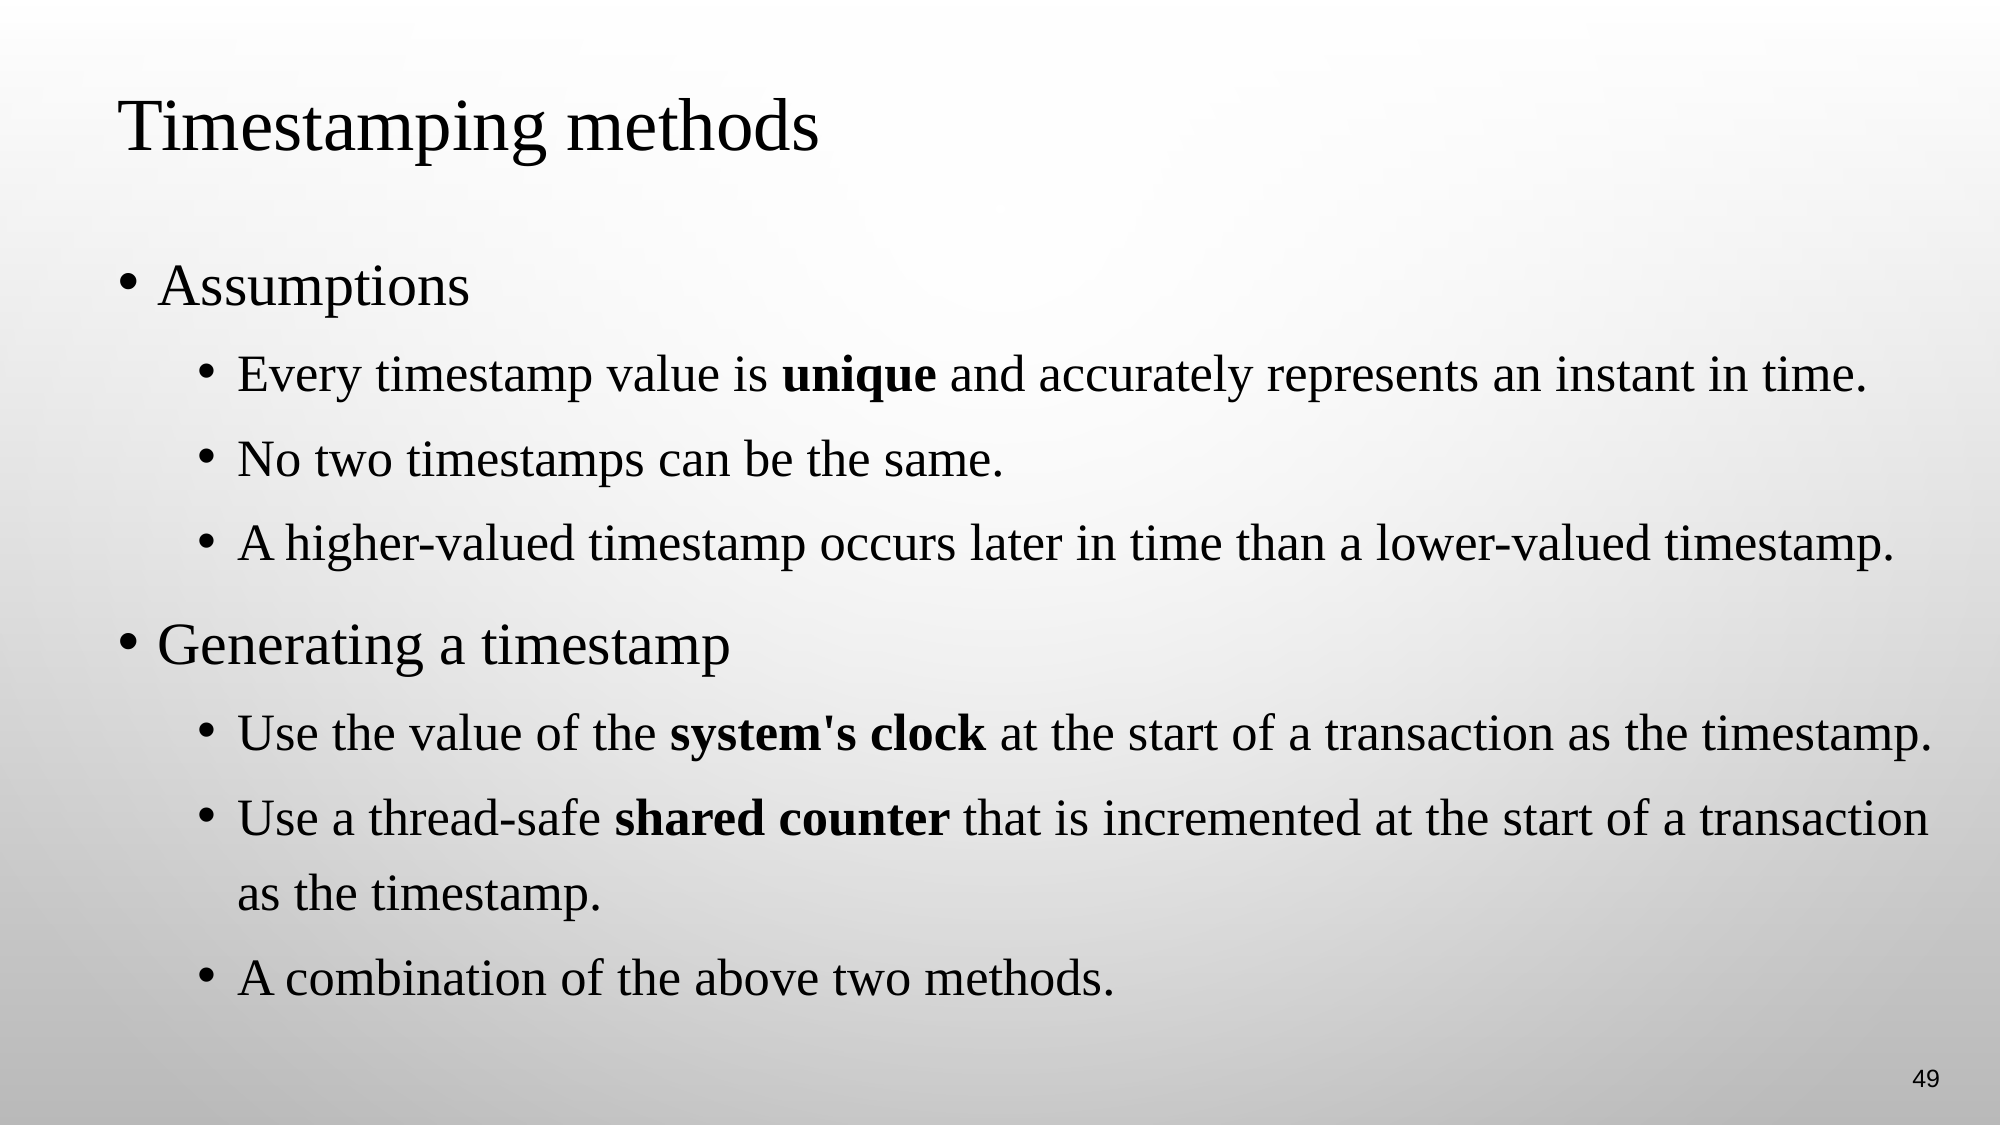

# Timestamping methods
Assumptions
Every timestamp value is unique and accurately represents an instant in time.
No two timestamps can be the same.
A higher-valued timestamp occurs later in time than a lower-valued timestamp.
Generating a timestamp
Use the value of the system's clock at the start of a transaction as the timestamp.
Use a thread-safe shared counter that is incremented at the start of a transaction as the timestamp.
A combination of the above two methods.
49